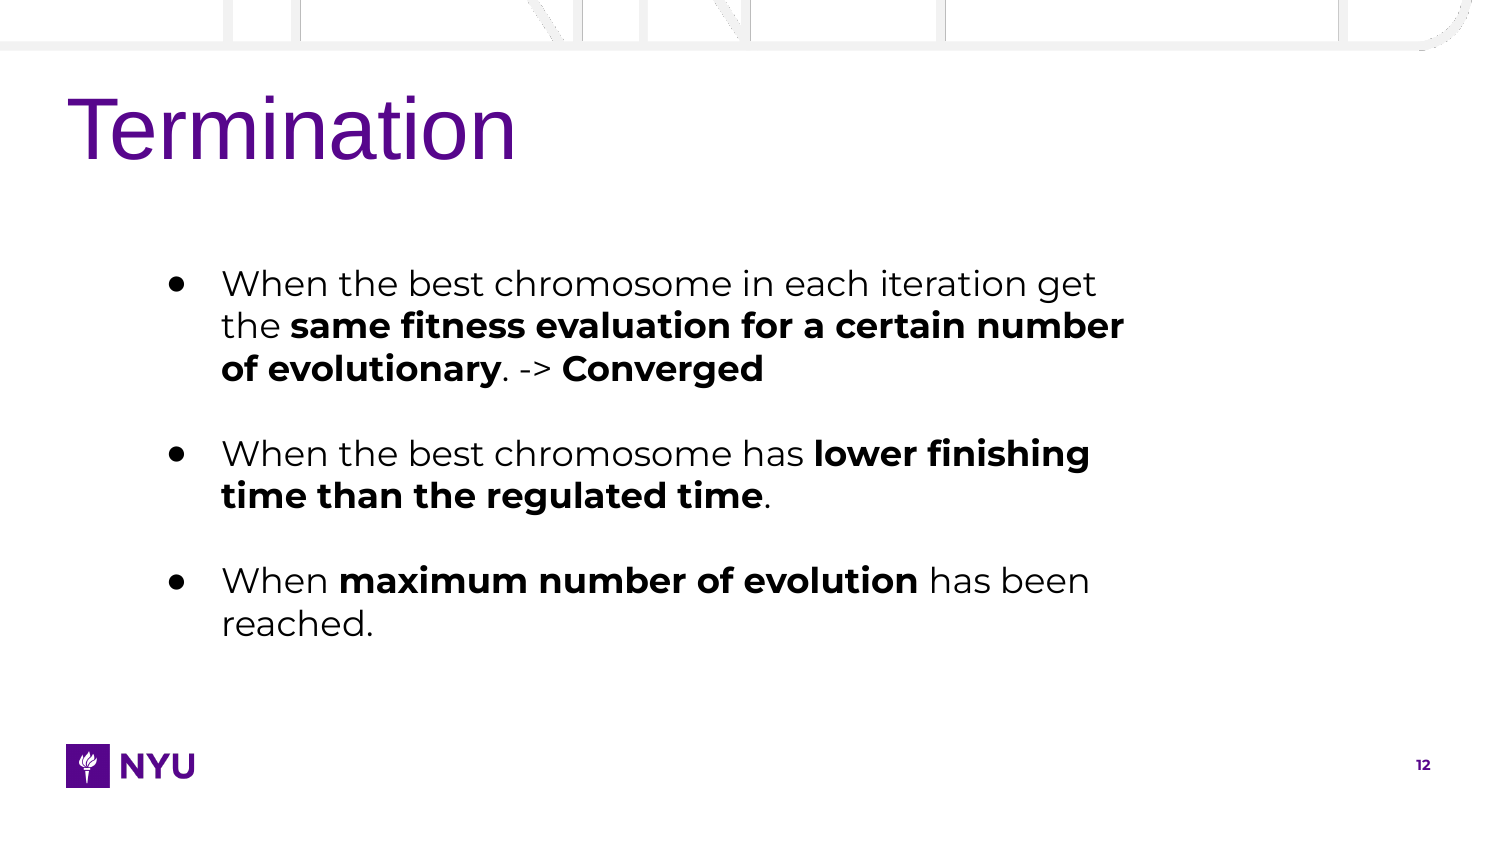

# Termination
When the best chromosome in each iteration get the same fitness evaluation for a certain number of evolutionary. -> Converged

When the best chromosome has lower finishing time than the regulated time.

When maximum number of evolution has been reached.